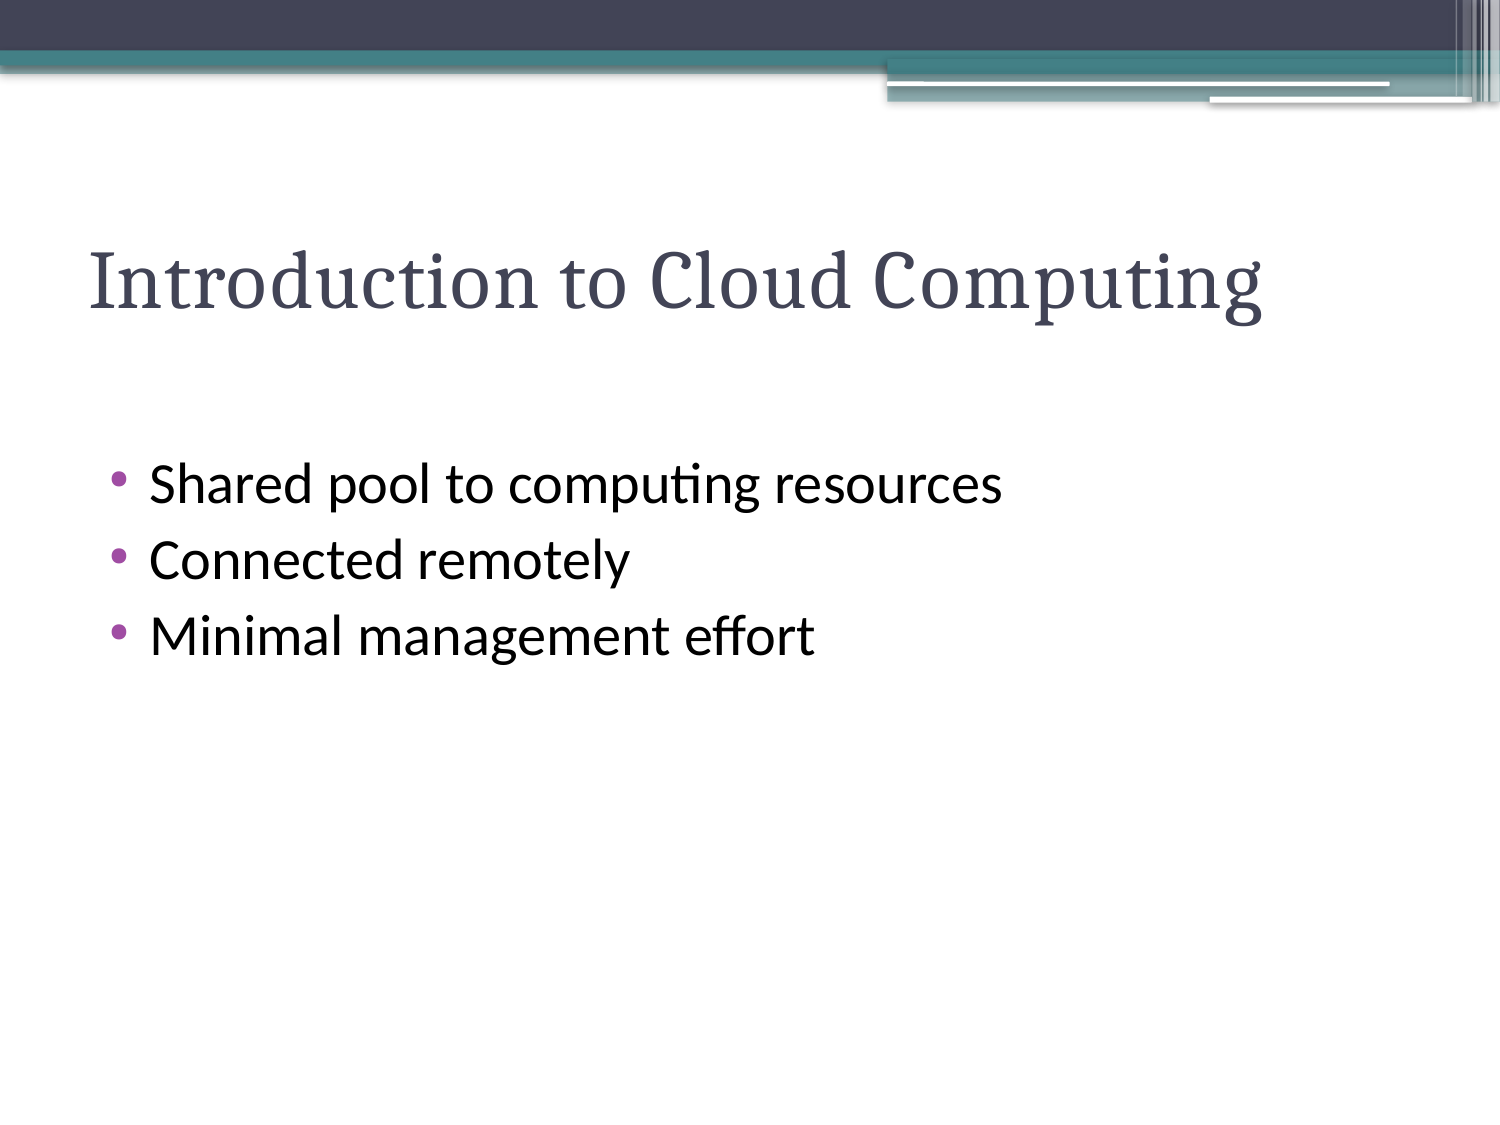

# Introduction to Cloud Computing
Shared pool to computing resources
Connected remotely
Minimal management effort